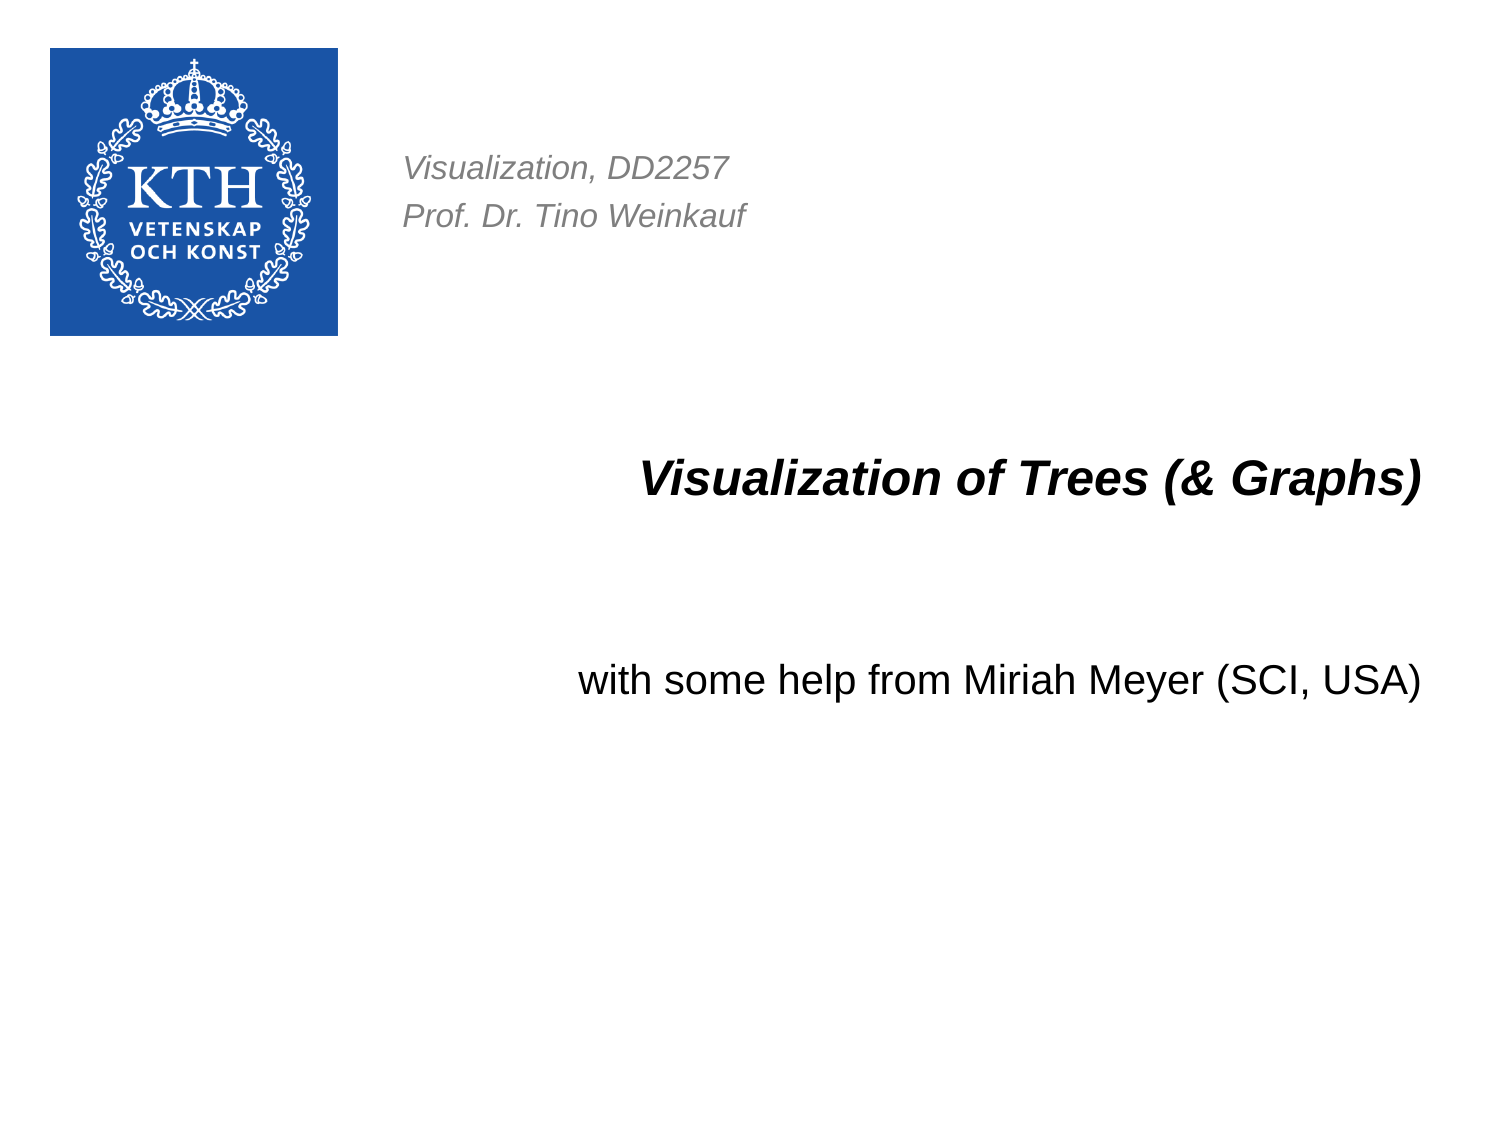

# Visualization of Trees (& Graphs)
with some help from Miriah Meyer (SCI, USA)